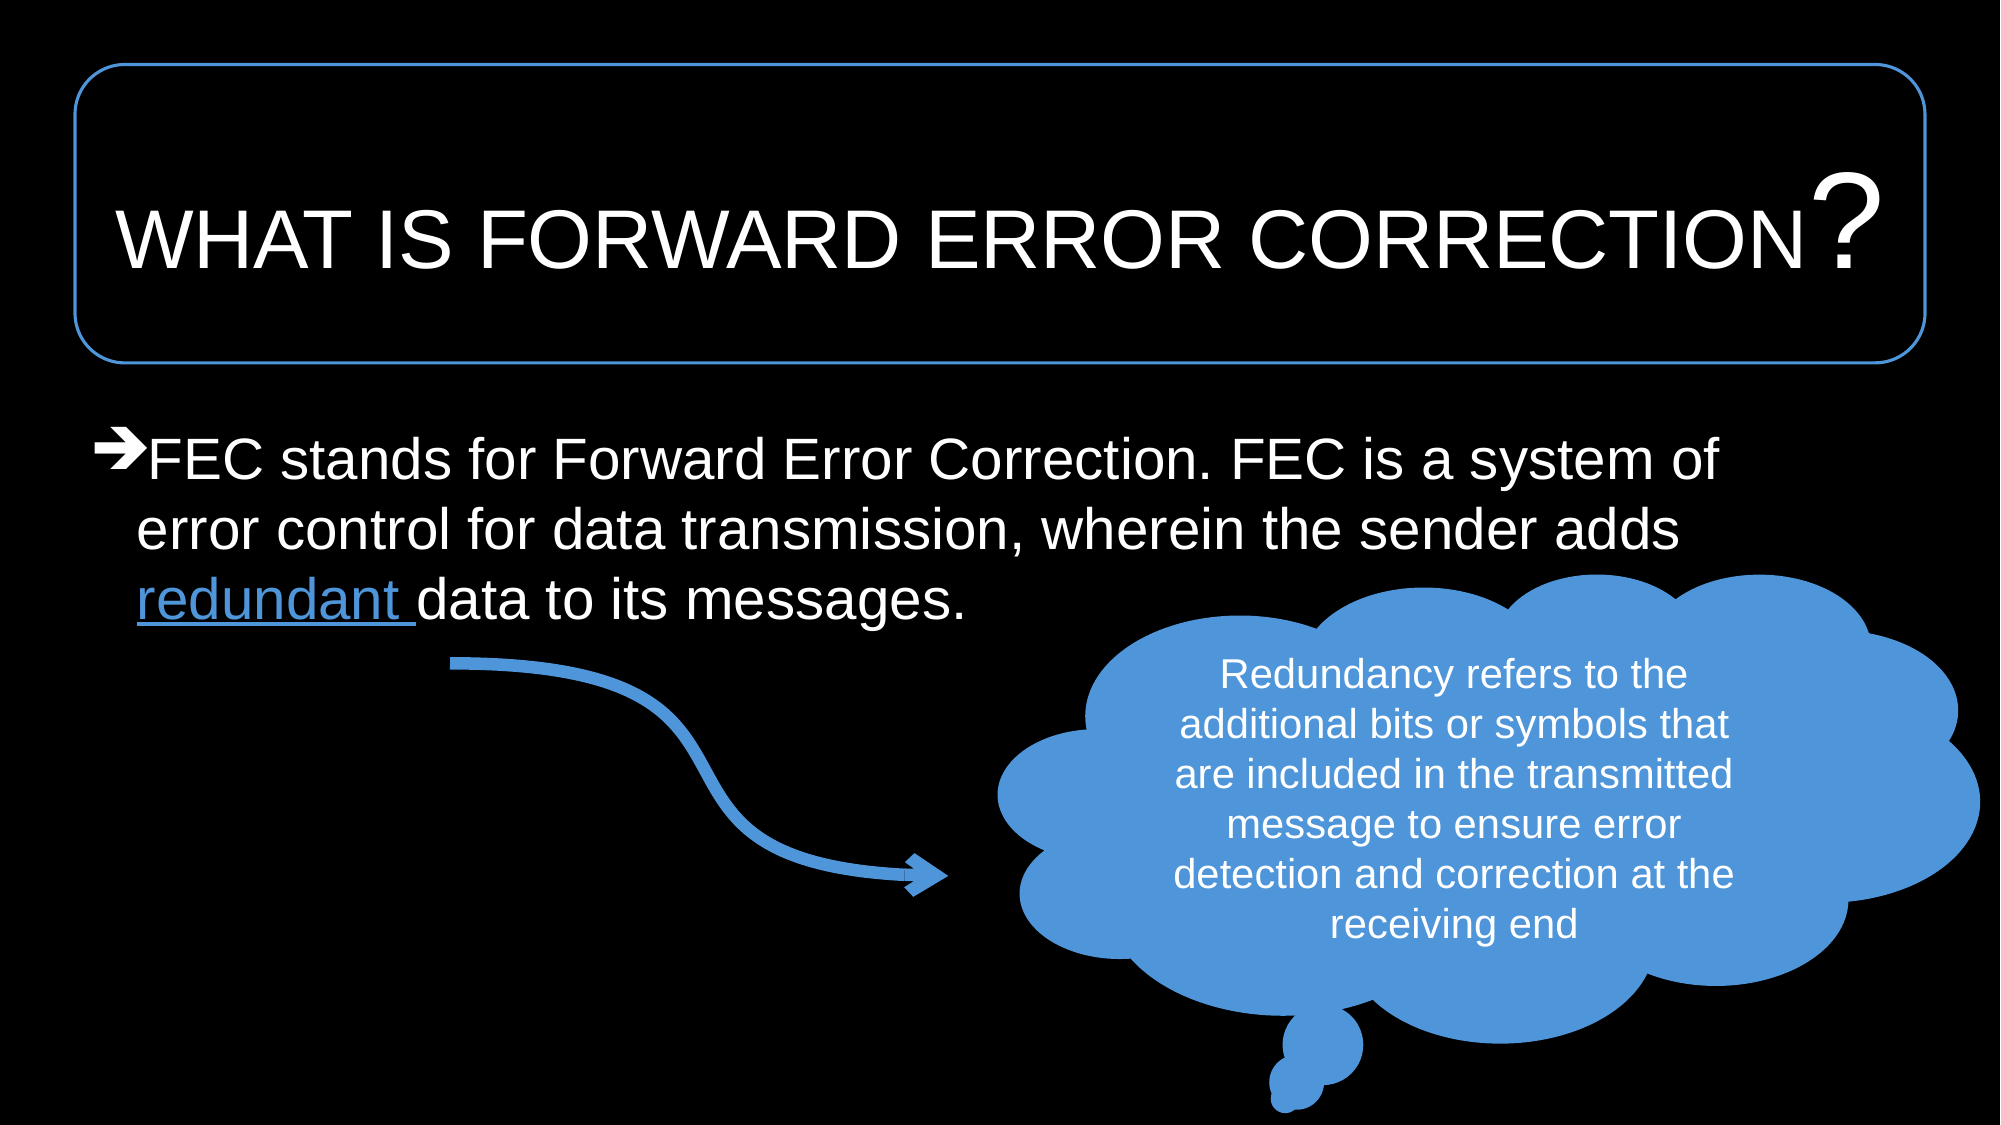

WHAT IS FORWARD ERROR CORRECTION?
FEC stands for Forward Error Correction. FEC is a system of error control for data transmission, wherein the sender adds redundant data to its messages.

Redundancy refers to the additional bits or symbols that are included in the transmitted message to ensure error detection and correction at the receiving end